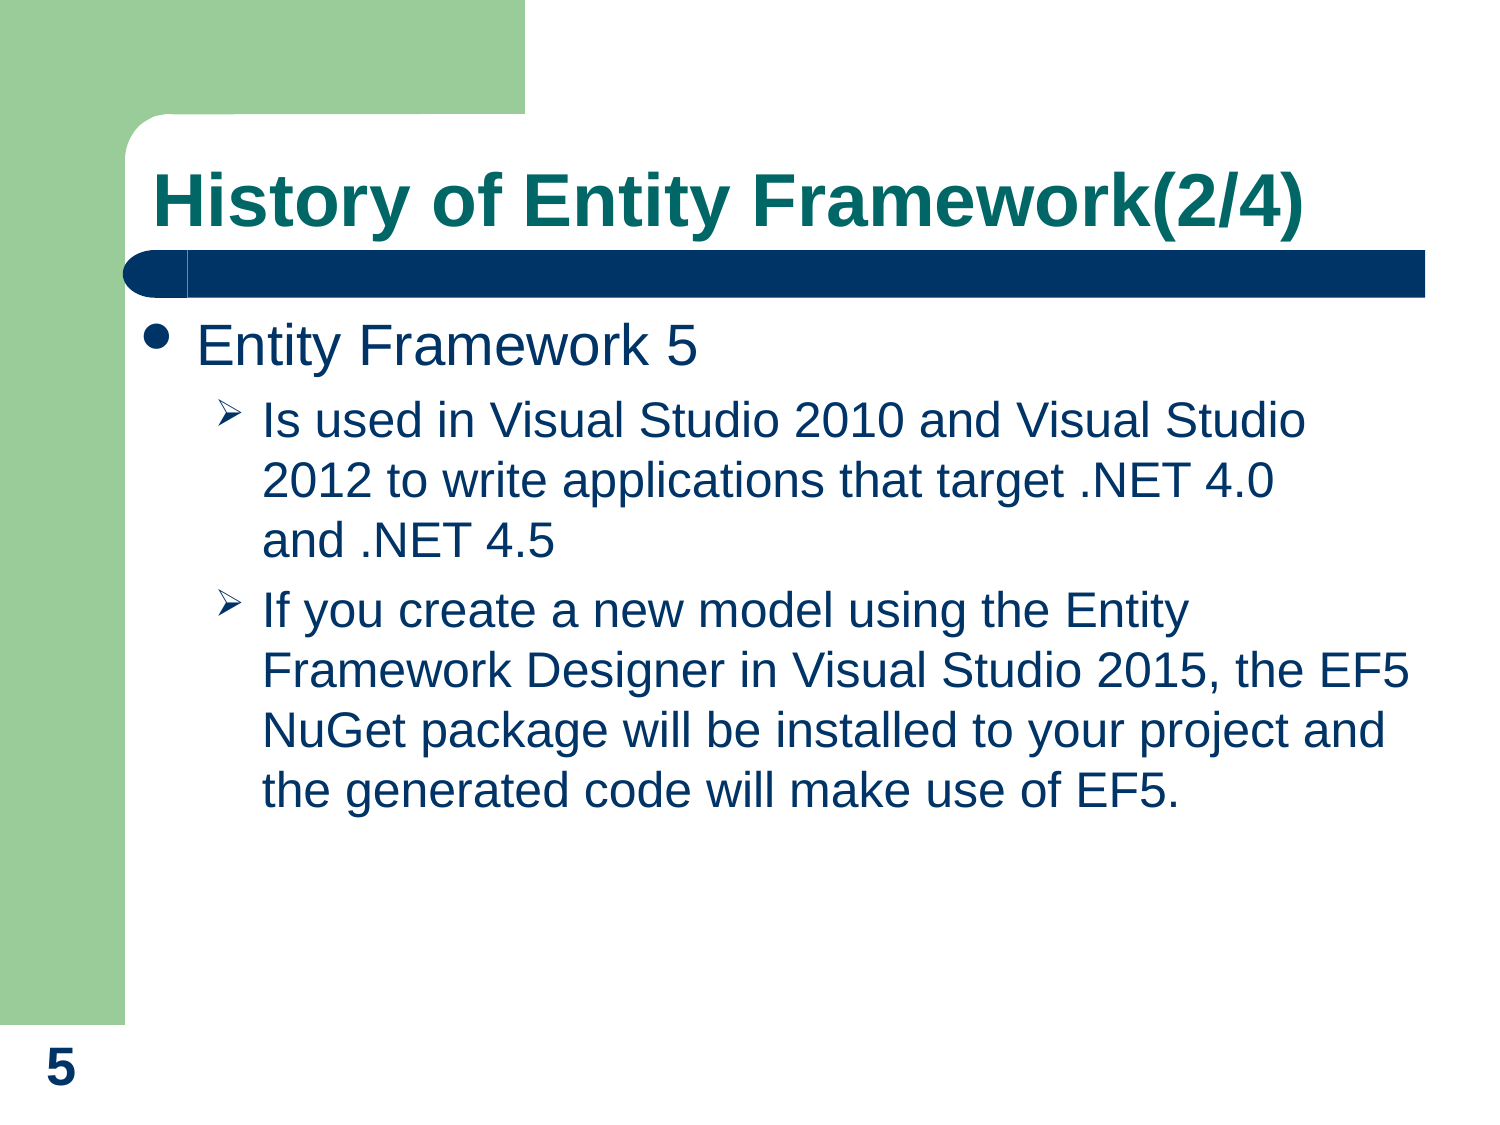

# History of Entity Framework(2/4)
Entity Framework 5
Is used in Visual Studio 2010 and Visual Studio 2012 to write applications that target .NET 4.0 and .NET 4.5
If you create a new model using the Entity Framework Designer in Visual Studio 2015, the EF5 NuGet package will be installed to your project and the generated code will make use of EF5.
5